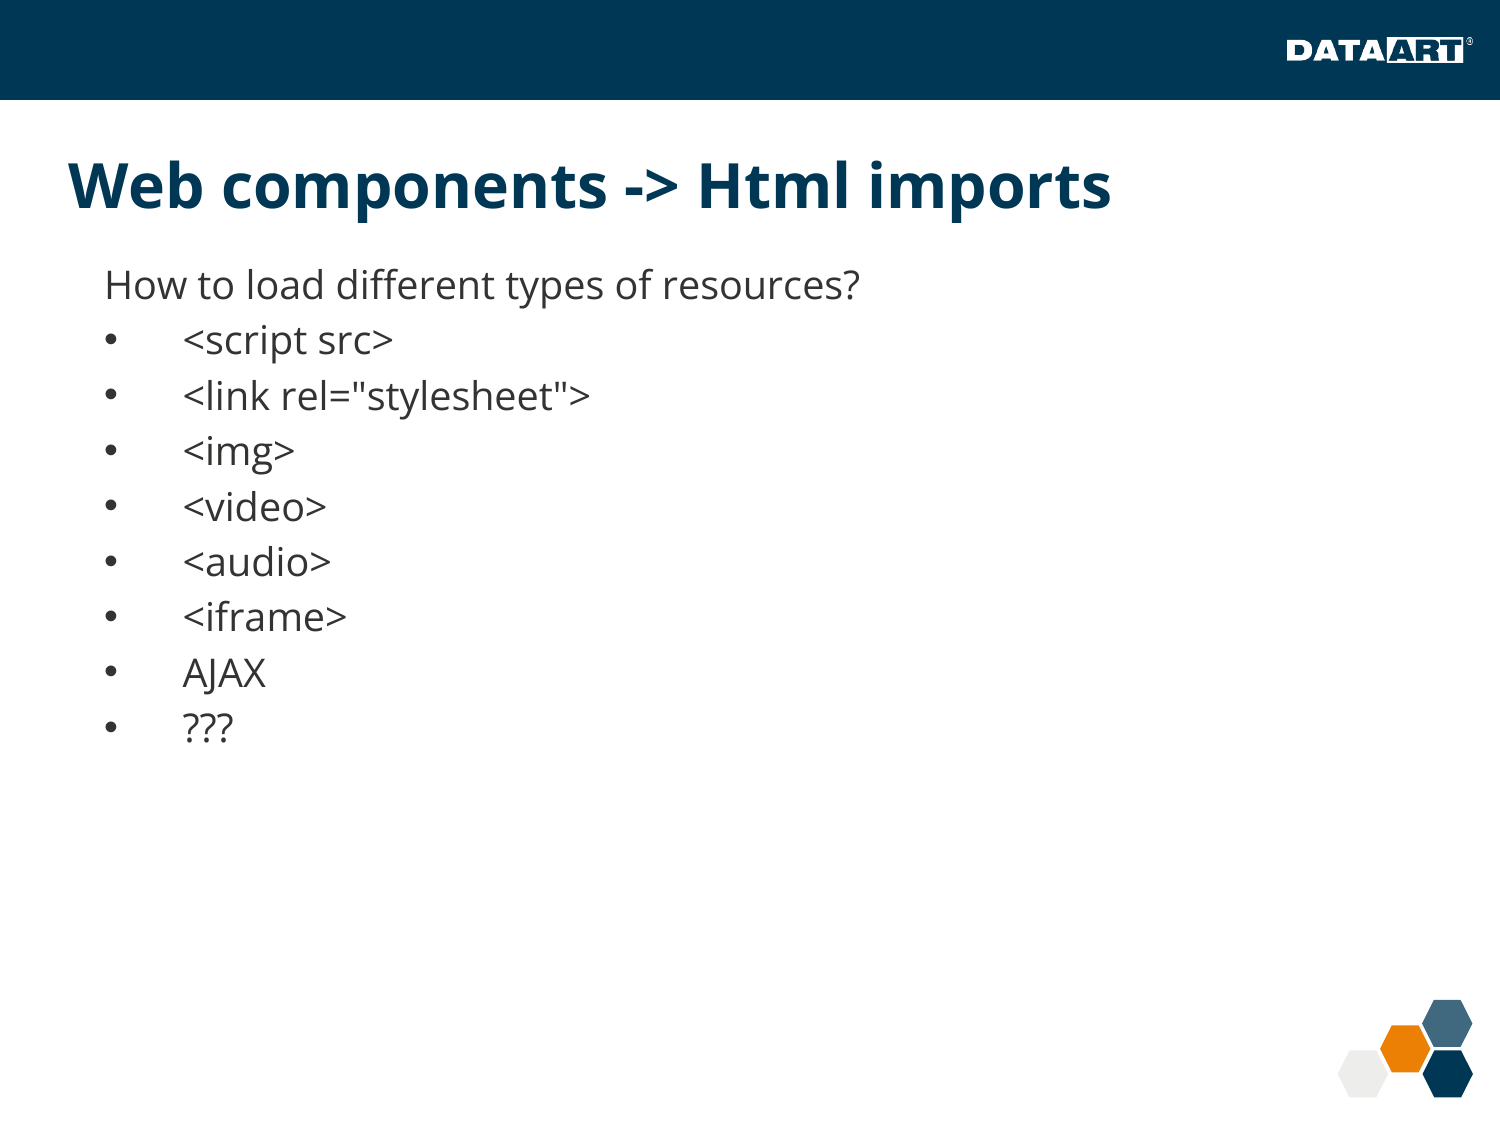

# Web components -> Html imports
How to load different types of resources?
<script src>
<link rel="stylesheet">
<img>
<video>
<audio>
<iframe>
AJAX
???